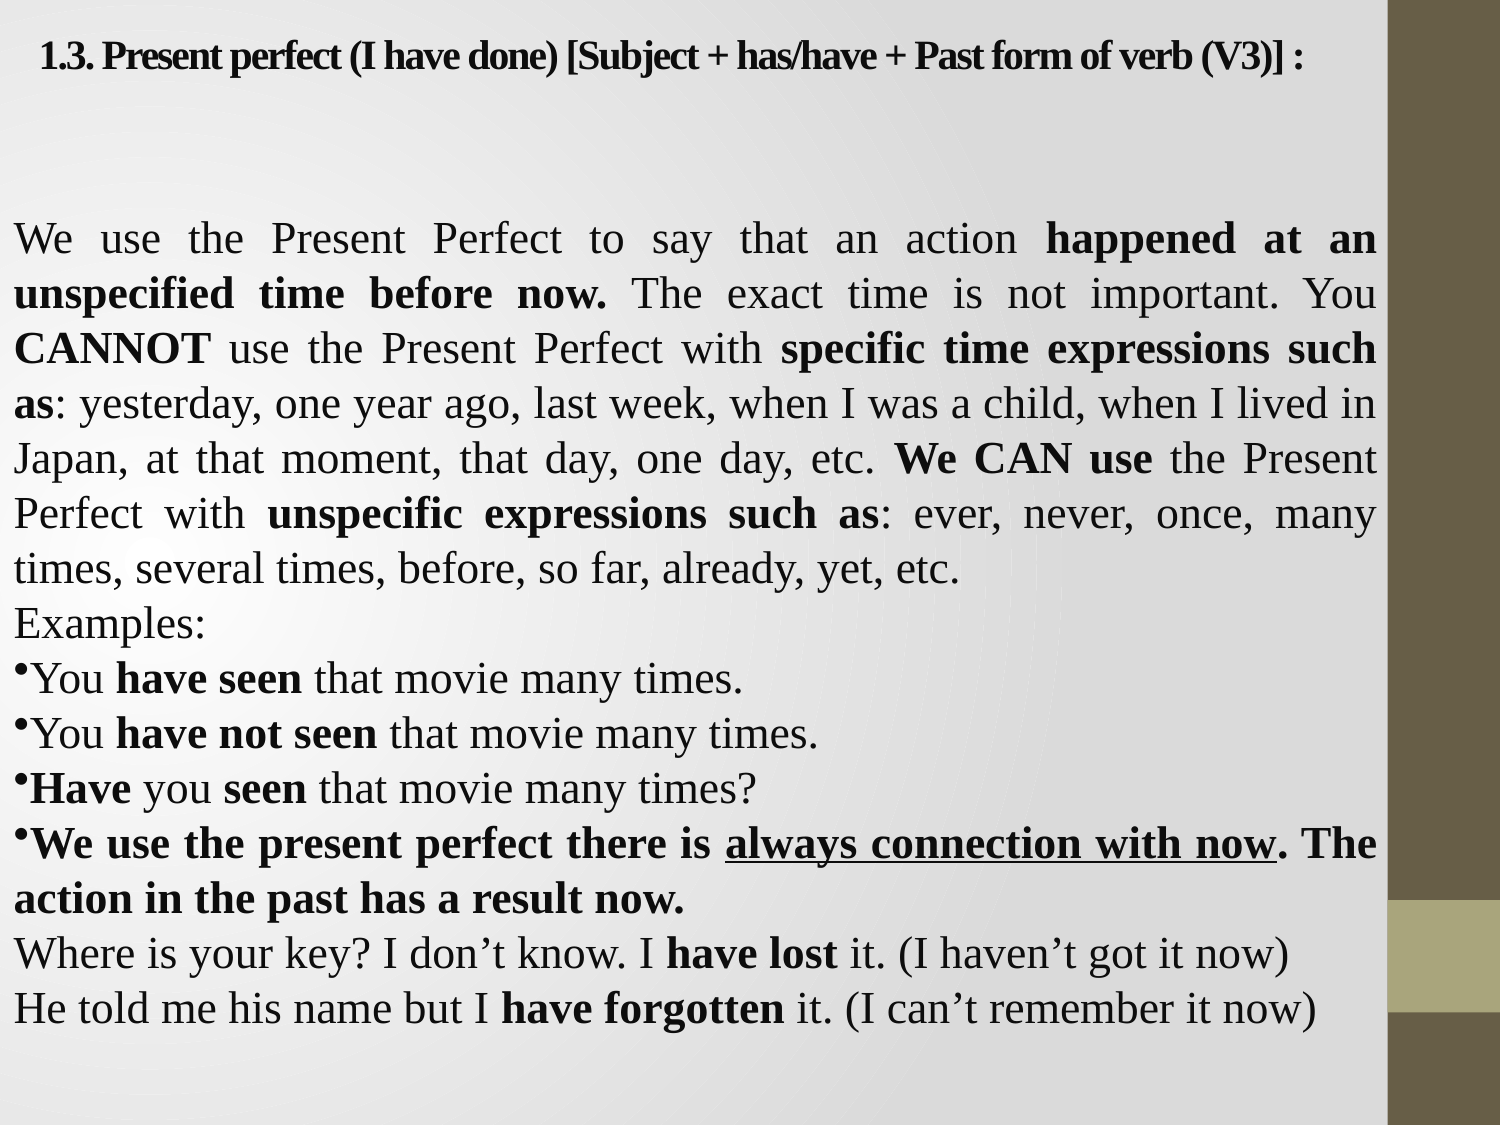

# 1.3. Present perfect (I have done) [Subject + has/have + Past form of verb (V3)] :
We use the Present Perfect to say that an action happened at an unspecified time before now. The exact time is not important. You CANNOT use the Present Perfect with specific time expressions such as: yesterday, one year ago, last week, when I was a child, when I lived in Japan, at that moment, that day, one day, etc. We CAN use the Present Perfect with unspecific expressions such as: ever, never, once, many times, several times, before, so far, already, yet, etc.
Examples:
You have seen that movie many times.
You have not seen that movie many times.
Have you seen that movie many times?
We use the present perfect there is always connection with now. The action in the past has a result now.
Where is your key? I don’t know. I have lost it. (I haven’t got it now)
He told me his name but I have forgotten it. (I can’t remember it now)